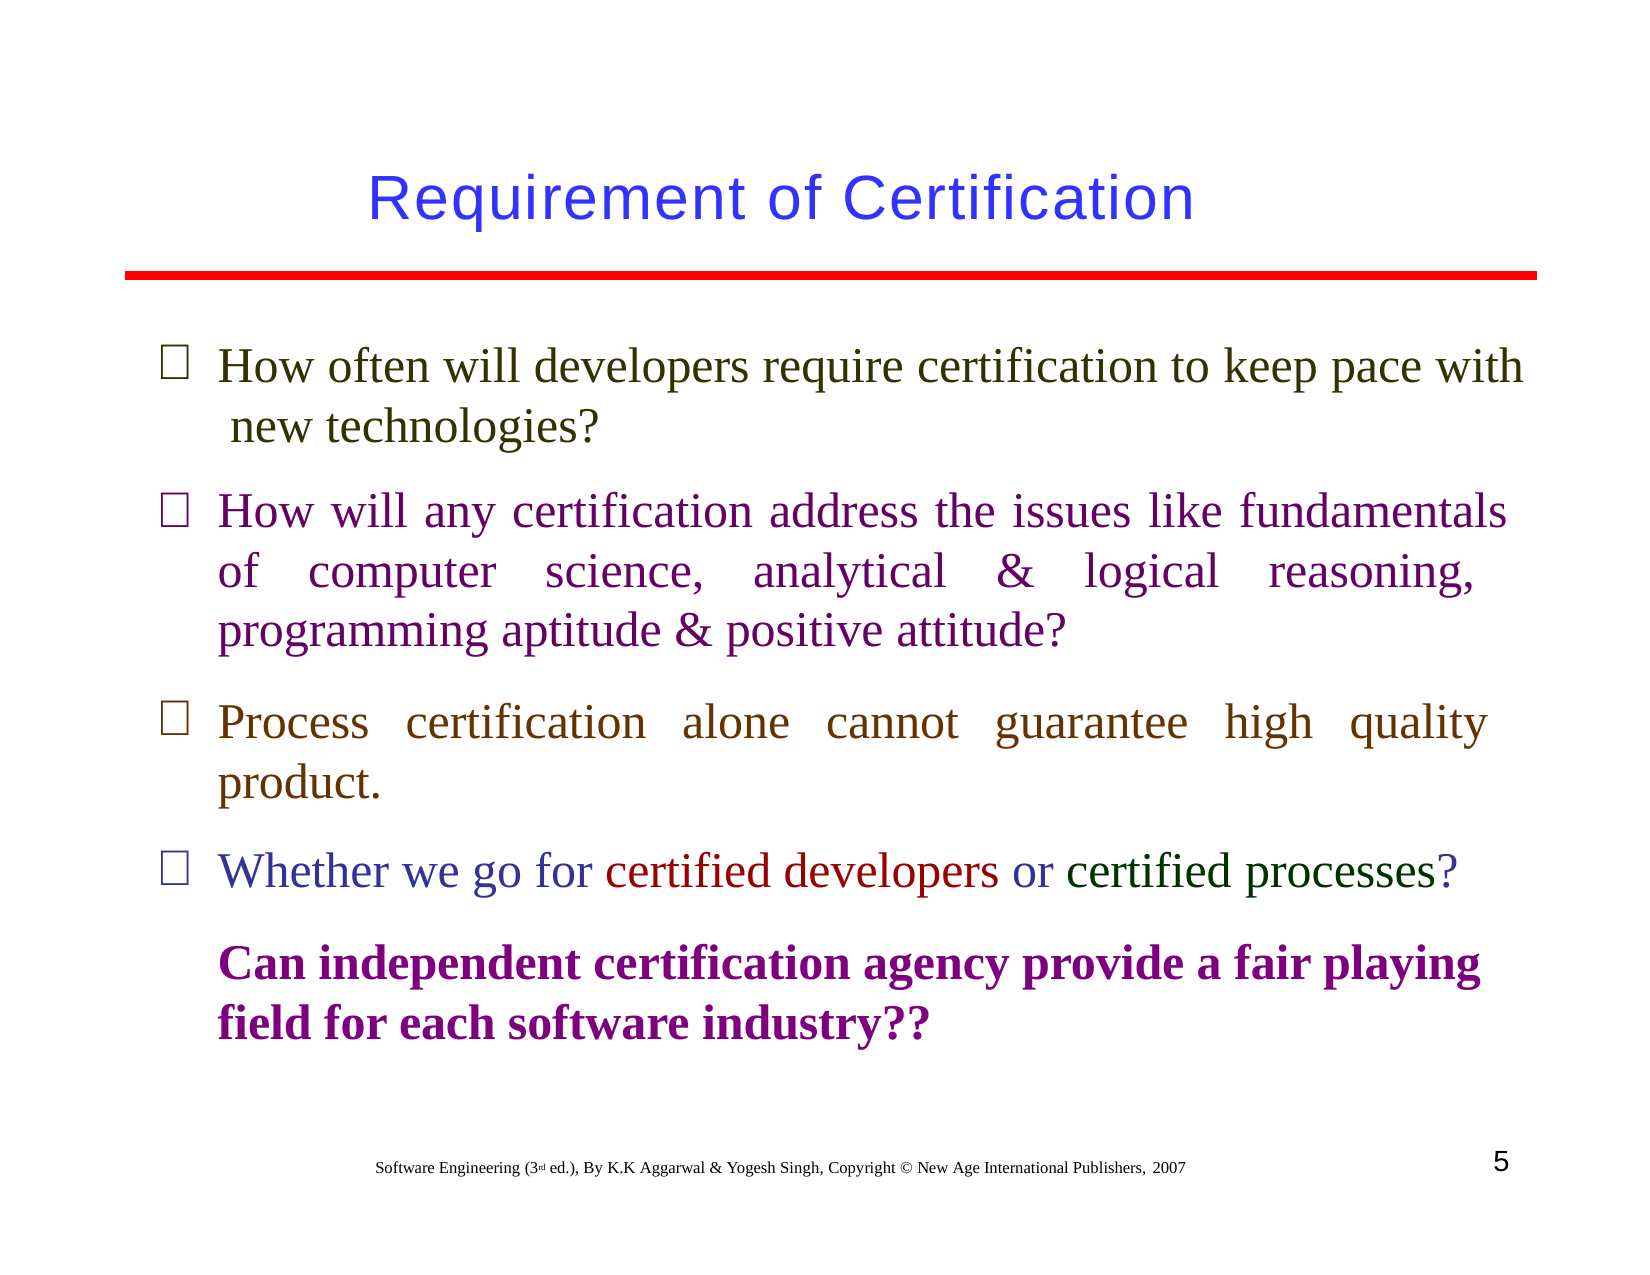

# Requirement of Certification

How often will developers require certification to keep pace with  new technologies?
How will any certification address the issues like fundamentals  of computer science, analytical & logical reasoning,  programming aptitude & positive attitude?
Process certification alone cannot guarantee high quality  product.
Whether we go for certified developers or certified processes?
Can independent certification agency provide a fair playing  field for each software industry??
5
Software Engineering (3rd  ed.), By K.K Aggarwal & Yogesh Singh, Copyright © New Age International Publishers, 2007